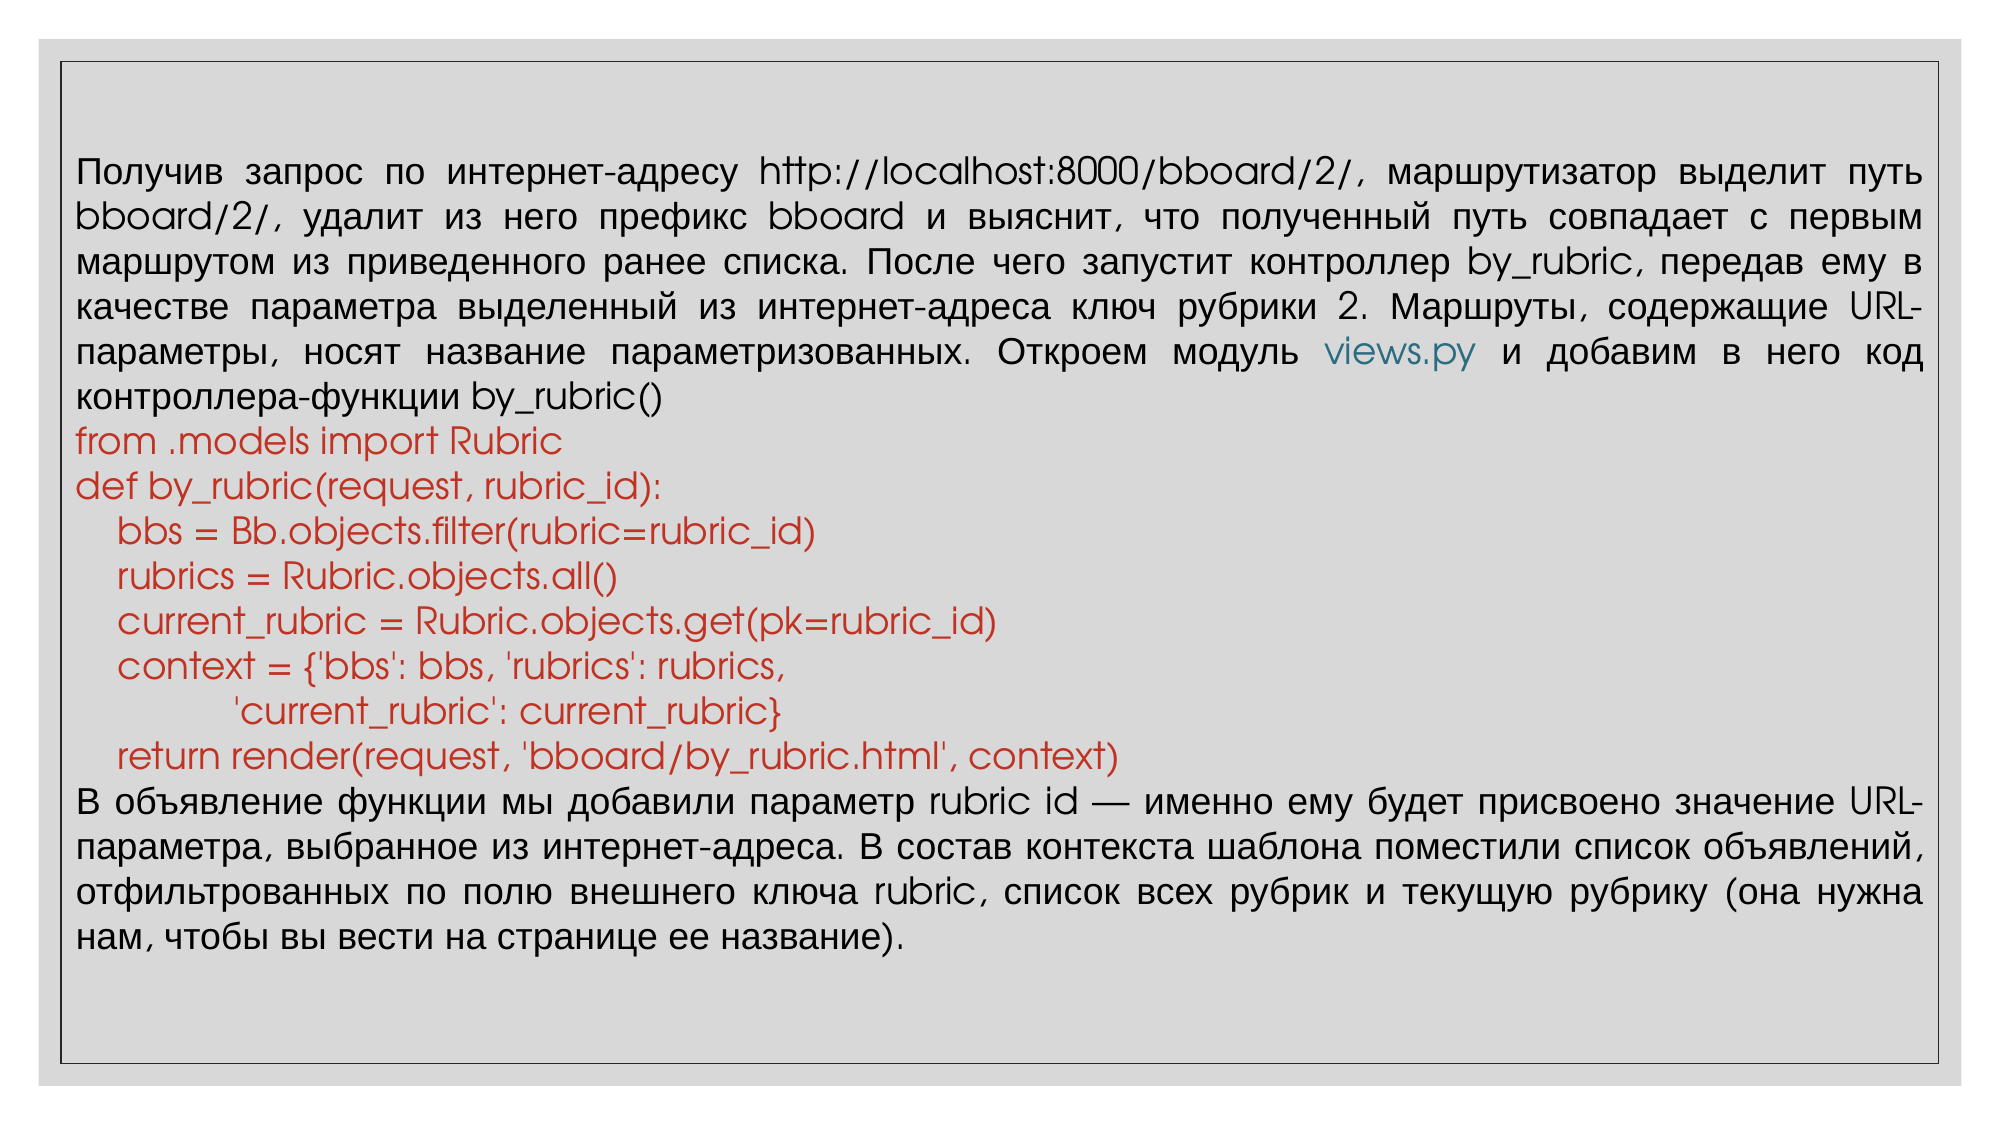

Получив запрос по интернет-адресу http://localhost:8000/bboard/2/, маршрутизатор выделит путь bboard/2/, удалит из него префикс bboard и выяснит, что получен­ный путь совпадает с первым маршрутом из приведенного ранее списка. После чего запустит контроллер by_rubric, передав ему в качестве параметра выделенный из интернет-адреса ключ рубрики 2. Маршруты, содержащие URL-параметры, носят название параметризованных. Откроем модуль views.py и добавим в него код контроллера-функции by_rubric()
from .models import Rubric
def by_rubric(request, rubric_id):
    bbs = Bb.objects.filter(rubric=rubric_id)
    rubrics = Rubric.objects.all()
    current_rubric = Rubric.objects.get(pk=rubric_id)
    context = {'bbs': bbs, 'rubrics': rubrics,
               'current_rubric': current_rubric}
    return render(request, 'bboard/by_rubric.html', context)
В объявление функции мы добавили параметр rubric id — именно ему будет при­своено значение URL-параметра, выбранное из интернет-адреса. В состав контекста шаблона поместили список объявлений, отфильтрованных по полю внешнего ключа rubric, список всех рубрик и текущую рубрику (она нужна нам, чтобы вы­ вести на странице ее название).